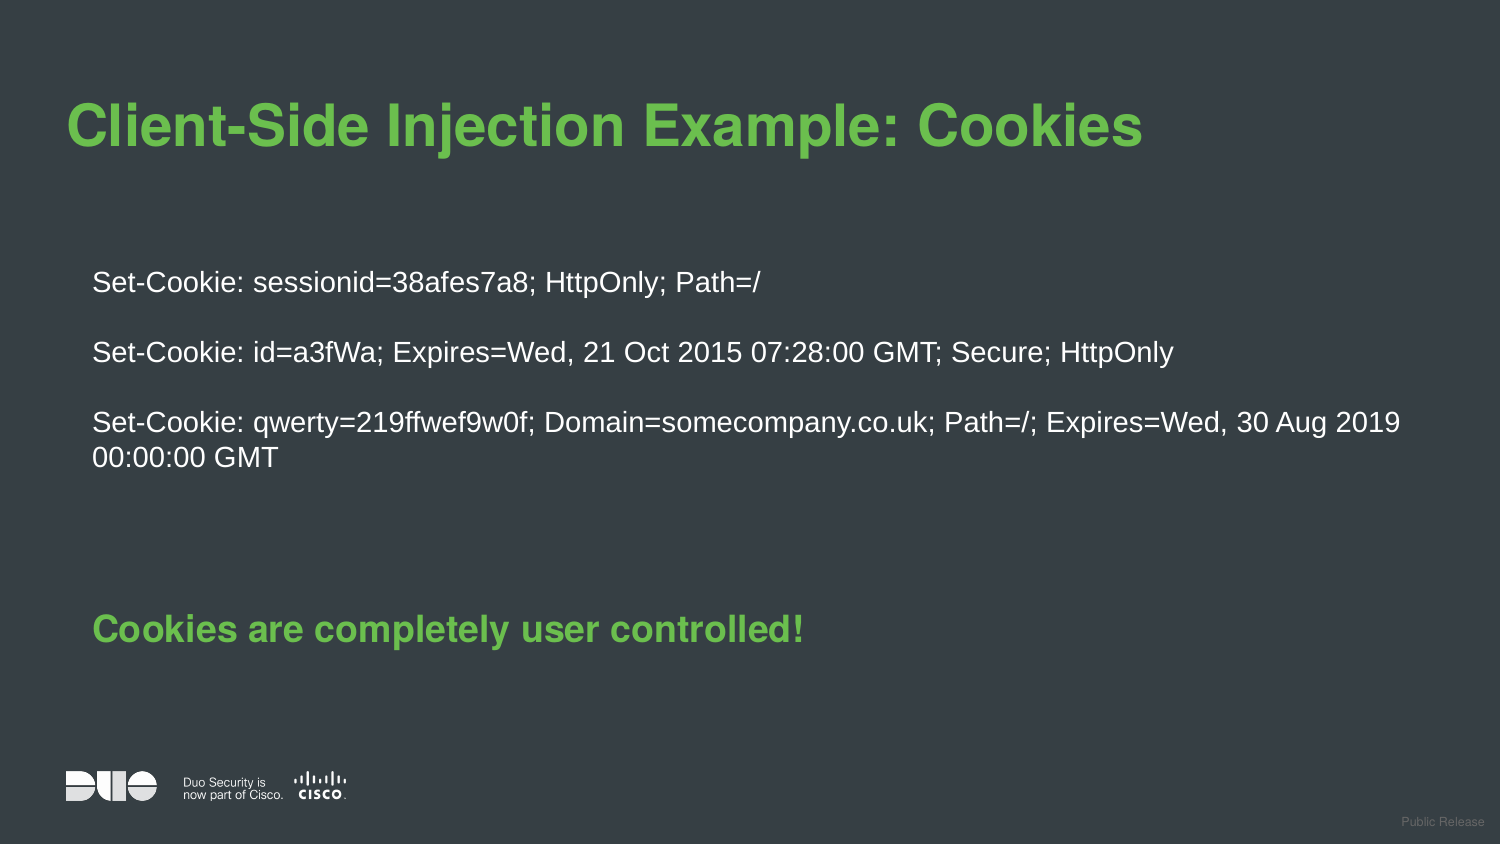

# Client-Side Injection Example: Cookies
Set-Cookie: sessionid=38afes7a8; HttpOnly; Path=/

Set-Cookie: id=a3fWa; Expires=Wed, 21 Oct 2015 07:28:00 GMT; Secure; HttpOnly

Set-Cookie: qwerty=219ffwef9w0f; Domain=somecompany.co.uk; Path=/; Expires=Wed, 30 Aug 2019 00:00:00 GMT

Cookies are completely user controlled!